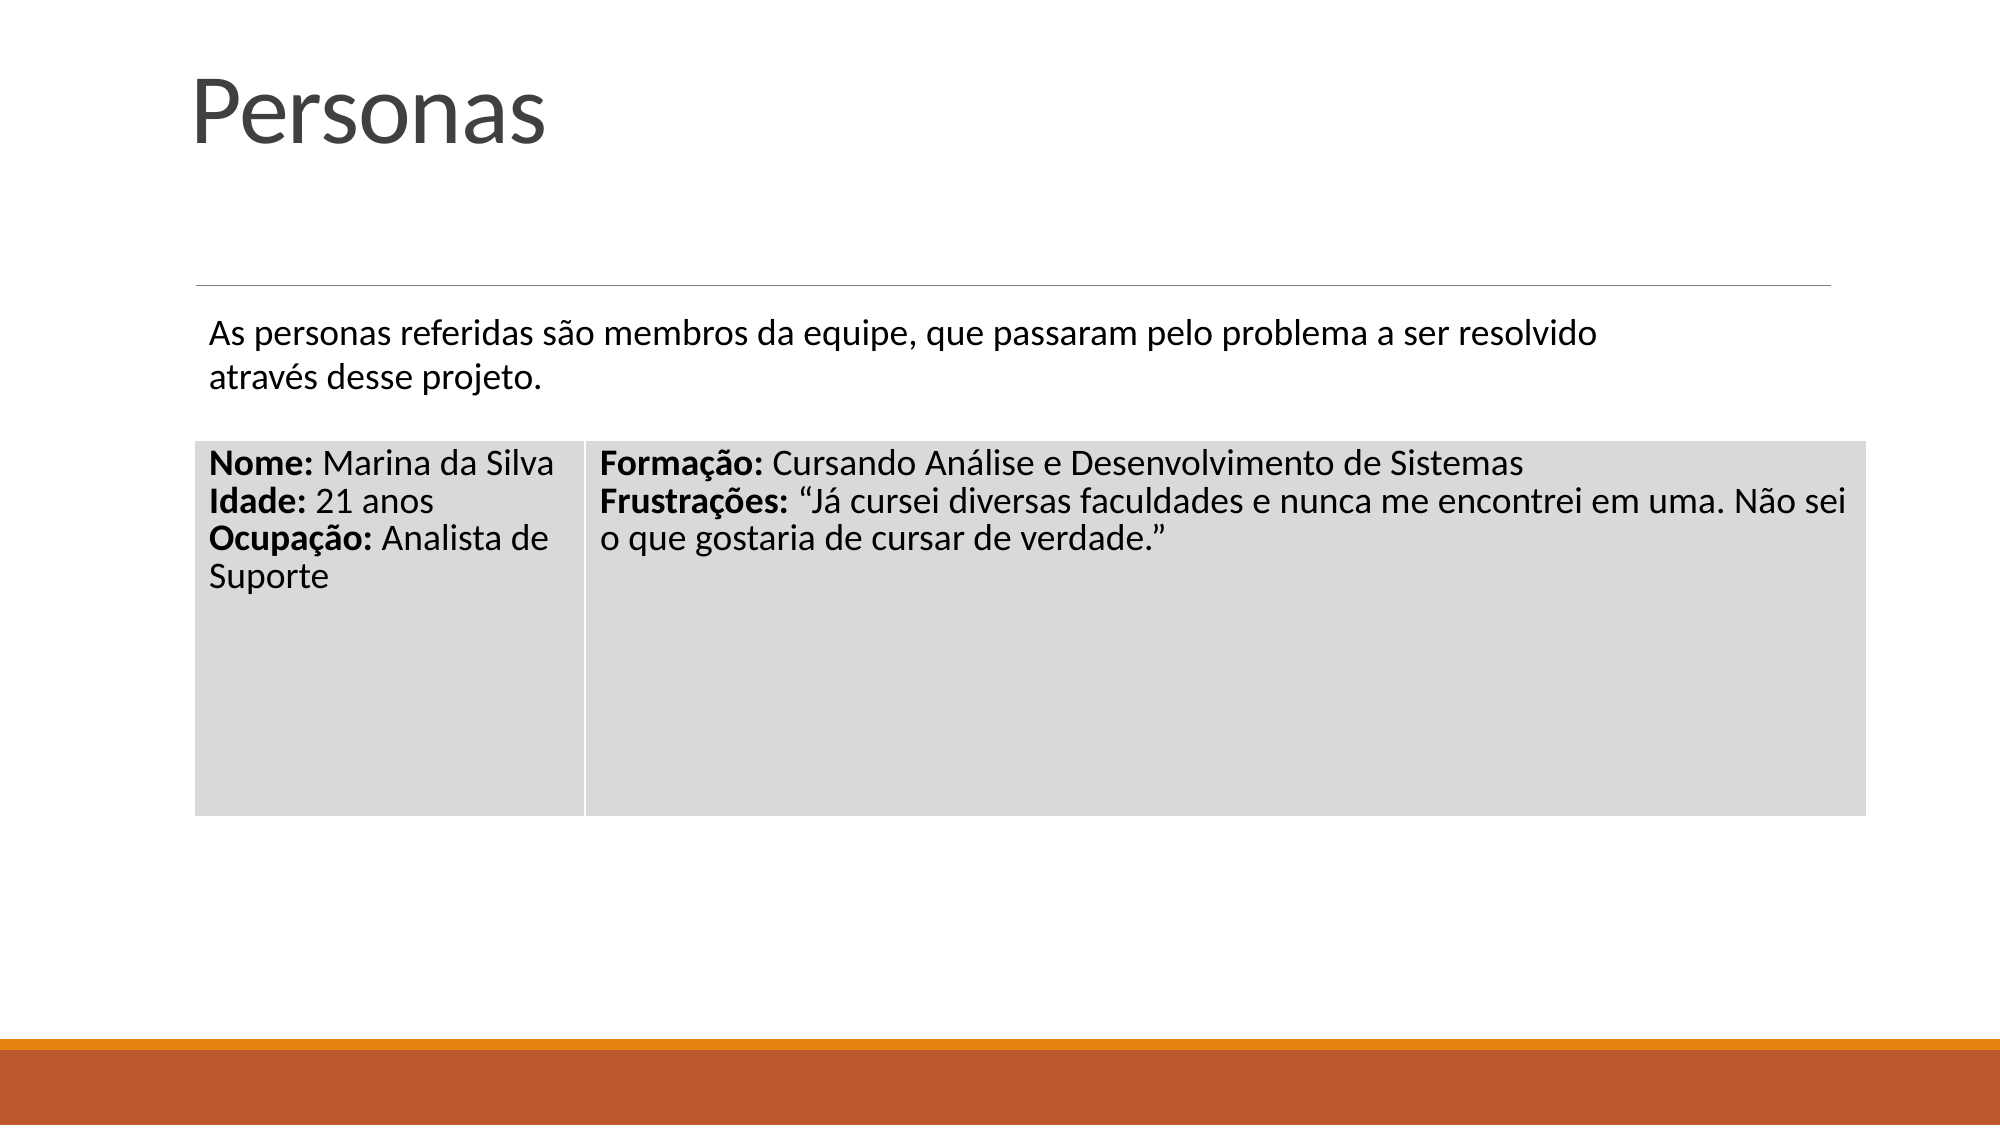

# Personas
As personas referidas são membros da equipe, que passaram pelo problema a ser resolvido através desse projeto.

| Nome: Marina da Silva  Idade: 21 anos Ocupação: Analista de Suporte | Formação: Cursando Análise e Desenvolvimento de Sistemas Frustrações: “Já cursei diversas faculdades e nunca me encontrei em uma. Não sei o que gostaria de cursar de verdade.” |
| --- | --- |